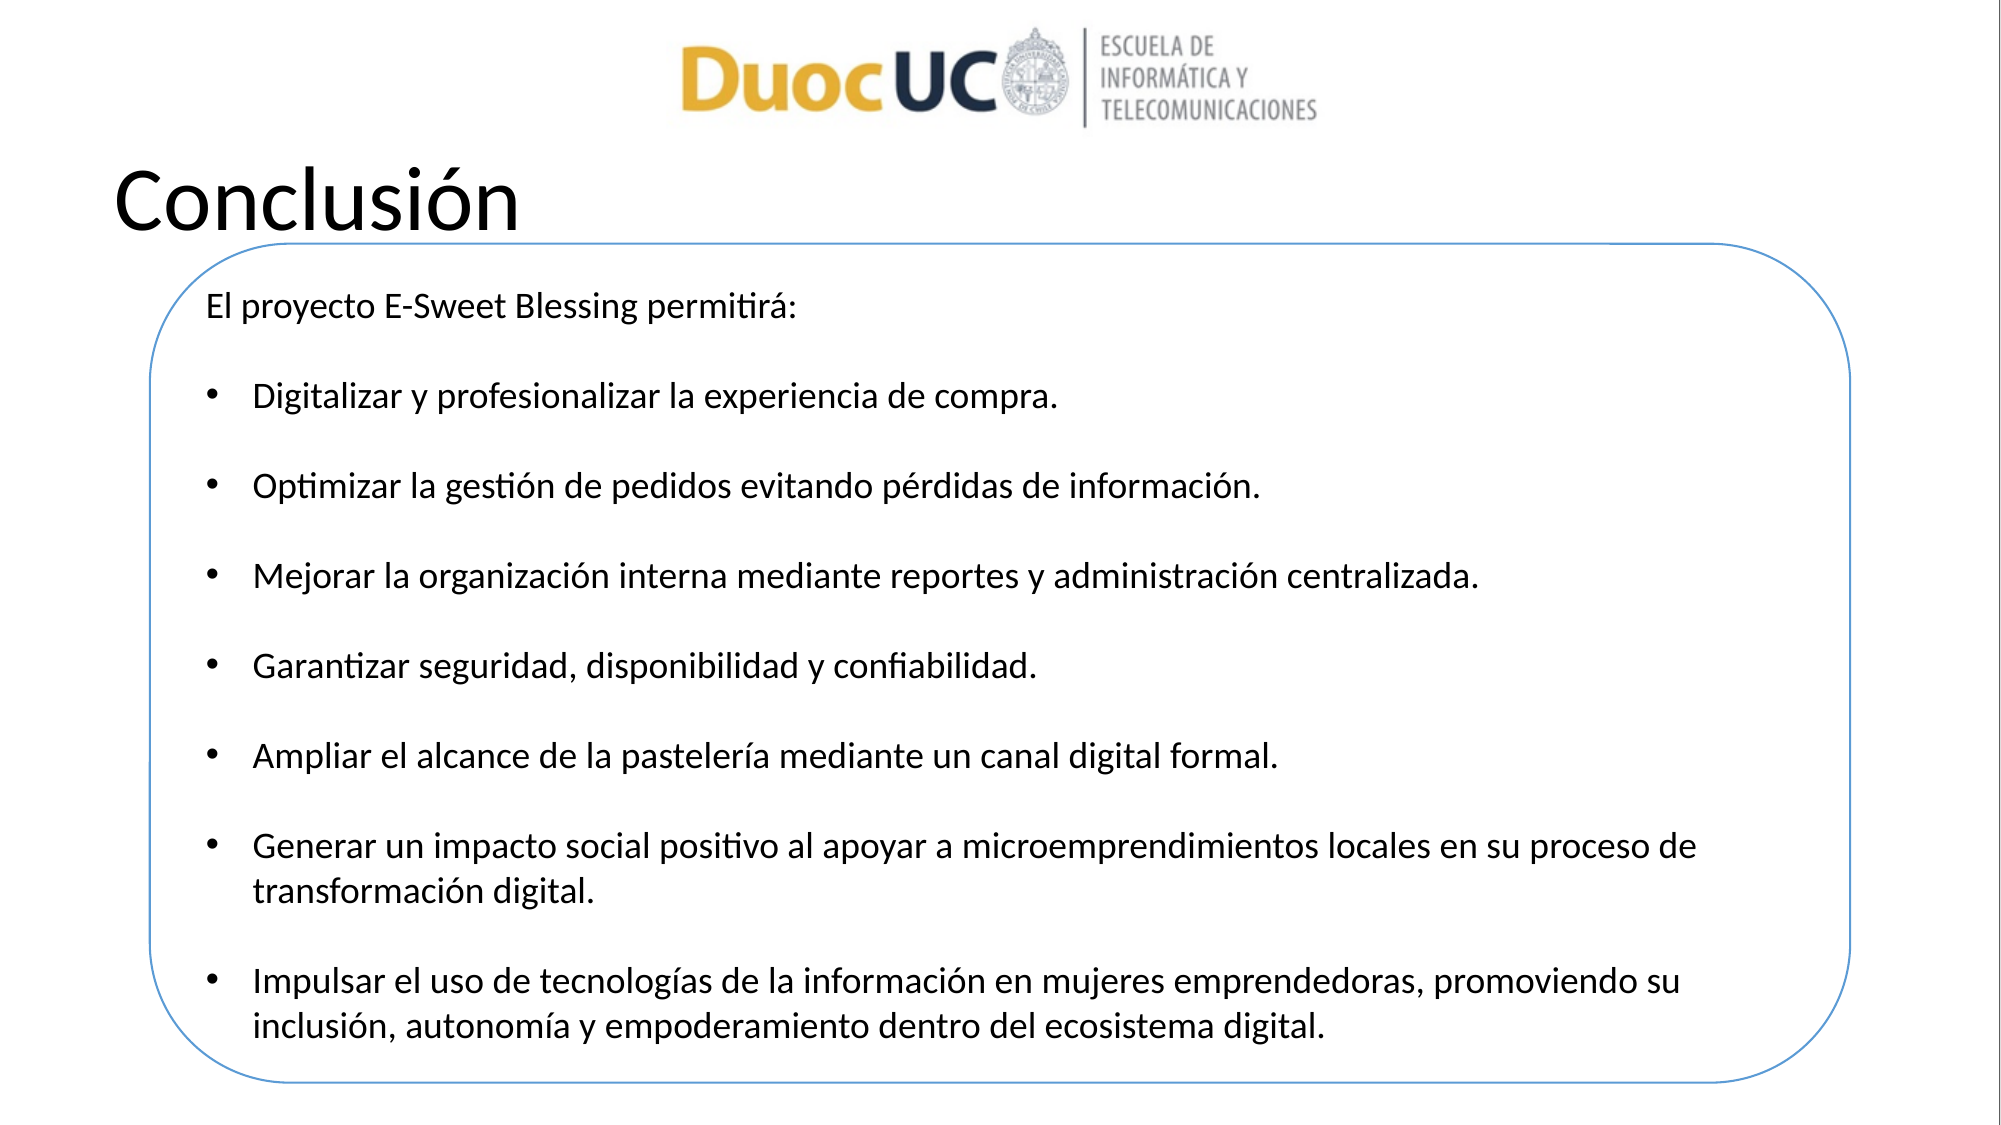

Conclusión

El proyecto E-Sweet Blessing permitirá:

Digitalizar y profesionalizar la experiencia de compra.

Optimizar la gestión de pedidos evitando pérdidas de información.

Mejorar la organización interna mediante reportes y administración centralizada.

Garantizar seguridad, disponibilidad y confiabilidad.

Ampliar el alcance de la pastelería mediante un canal digital formal.

Generar un impacto social positivo al apoyar a microemprendimientos locales en su proceso de transformación digital.

Impulsar el uso de tecnologías de la información en mujeres emprendedoras, promoviendo su inclusión, autonomía y empoderamiento dentro del ecosistema digital.